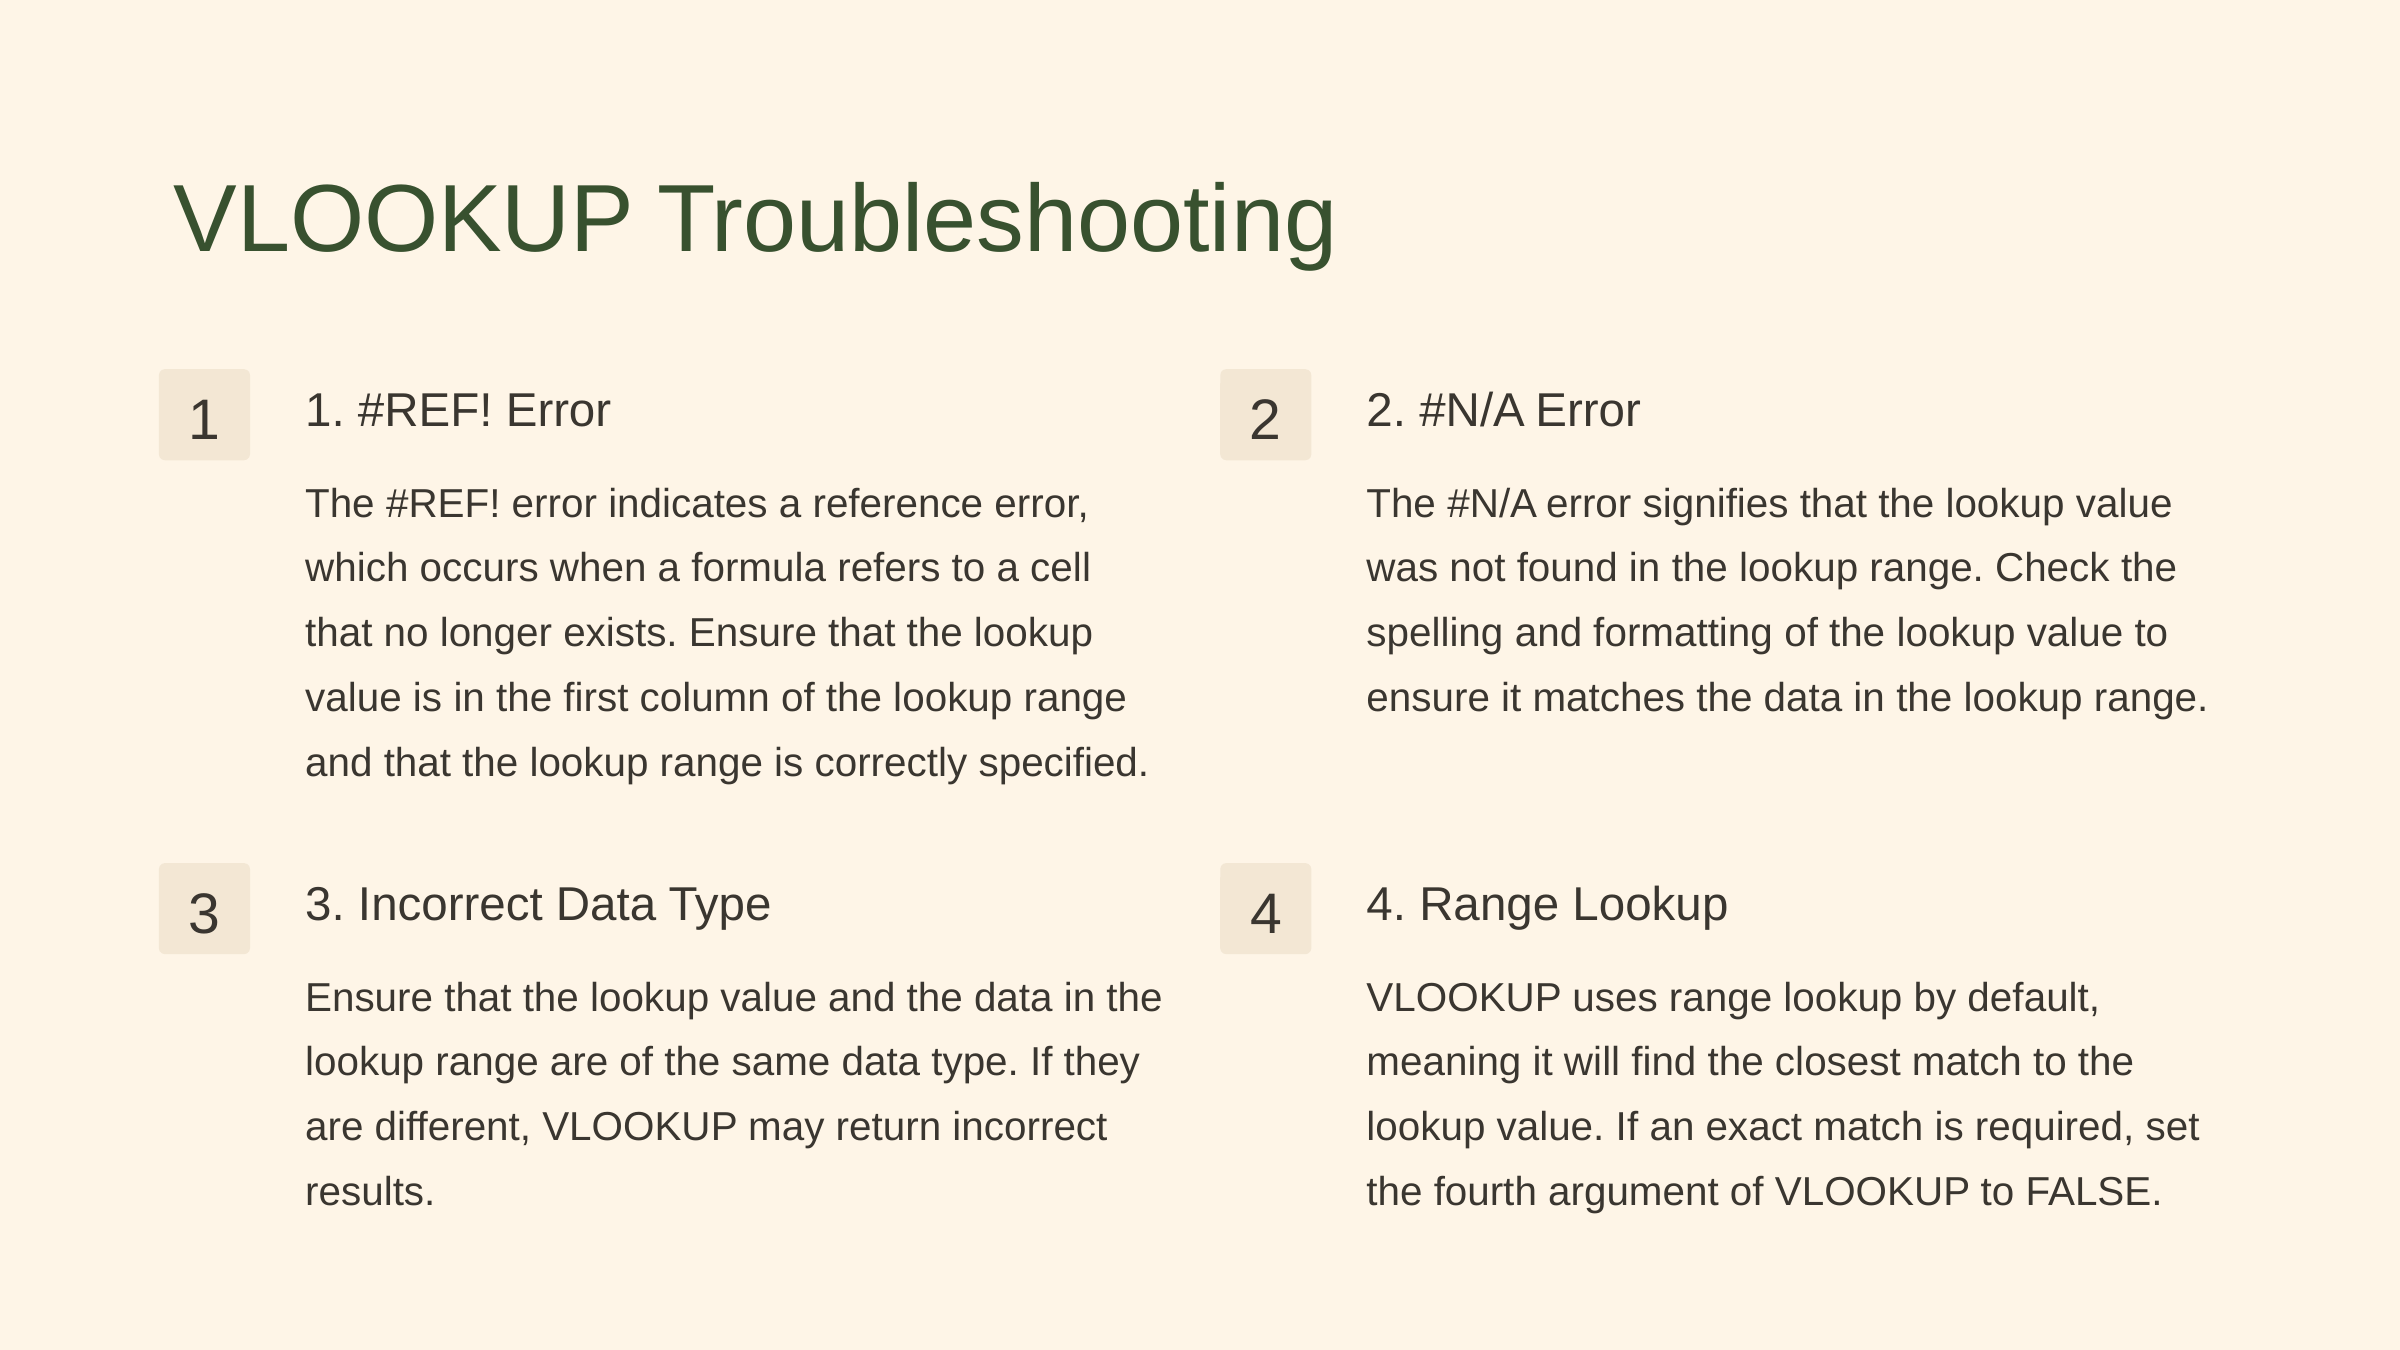

VLOOKUP Troubleshooting

1. #REF! Error

2. #N/A Error
1
2
The #REF! error indicates a reference error, which occurs when a formula refers to a cell that no longer exists. Ensure that the lookup value is in the first column of the lookup range and that the lookup range is correctly specified.
The #N/A error signifies that the lookup value was not found in the lookup range. Check the spelling and formatting of the lookup value to ensure it matches the data in the lookup range.

3. Incorrect Data Type

4. Range Lookup
3
4
Ensure that the lookup value and the data in the lookup range are of the same data type. If they are different, VLOOKUP may return incorrect results.
VLOOKUP uses range lookup by default, meaning it will find the closest match to the lookup value. If an exact match is required, set the fourth argument of VLOOKUP to FALSE.